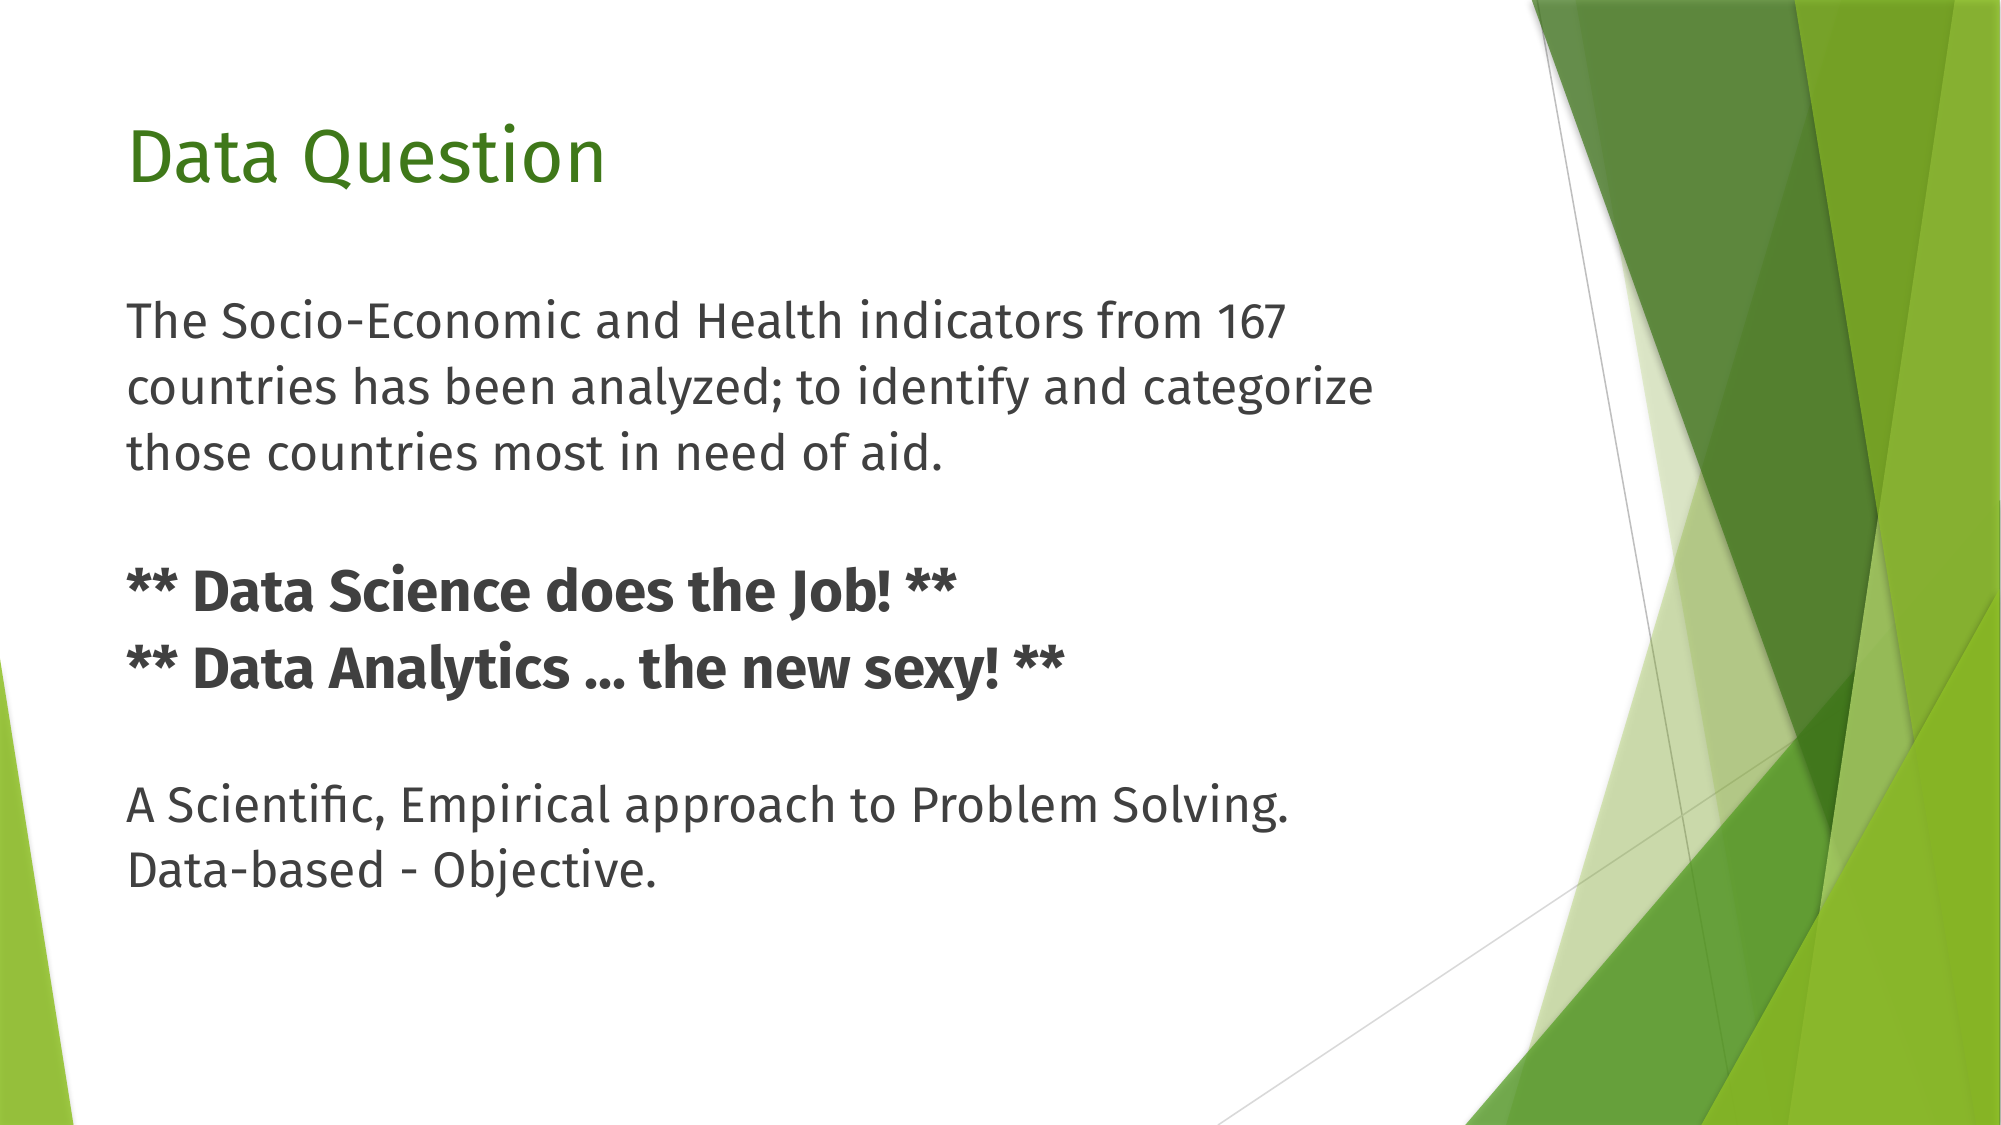

# Data Question
The Socio-Economic and Health indicators from 167 countries has been analyzed; to identify and categorize those countries most in need of aid.

** Data Science does the Job! **
** Data Analytics ... the new sexy! **

A Scientific, Empirical approach to Problem Solving.
Data-based - Objective.